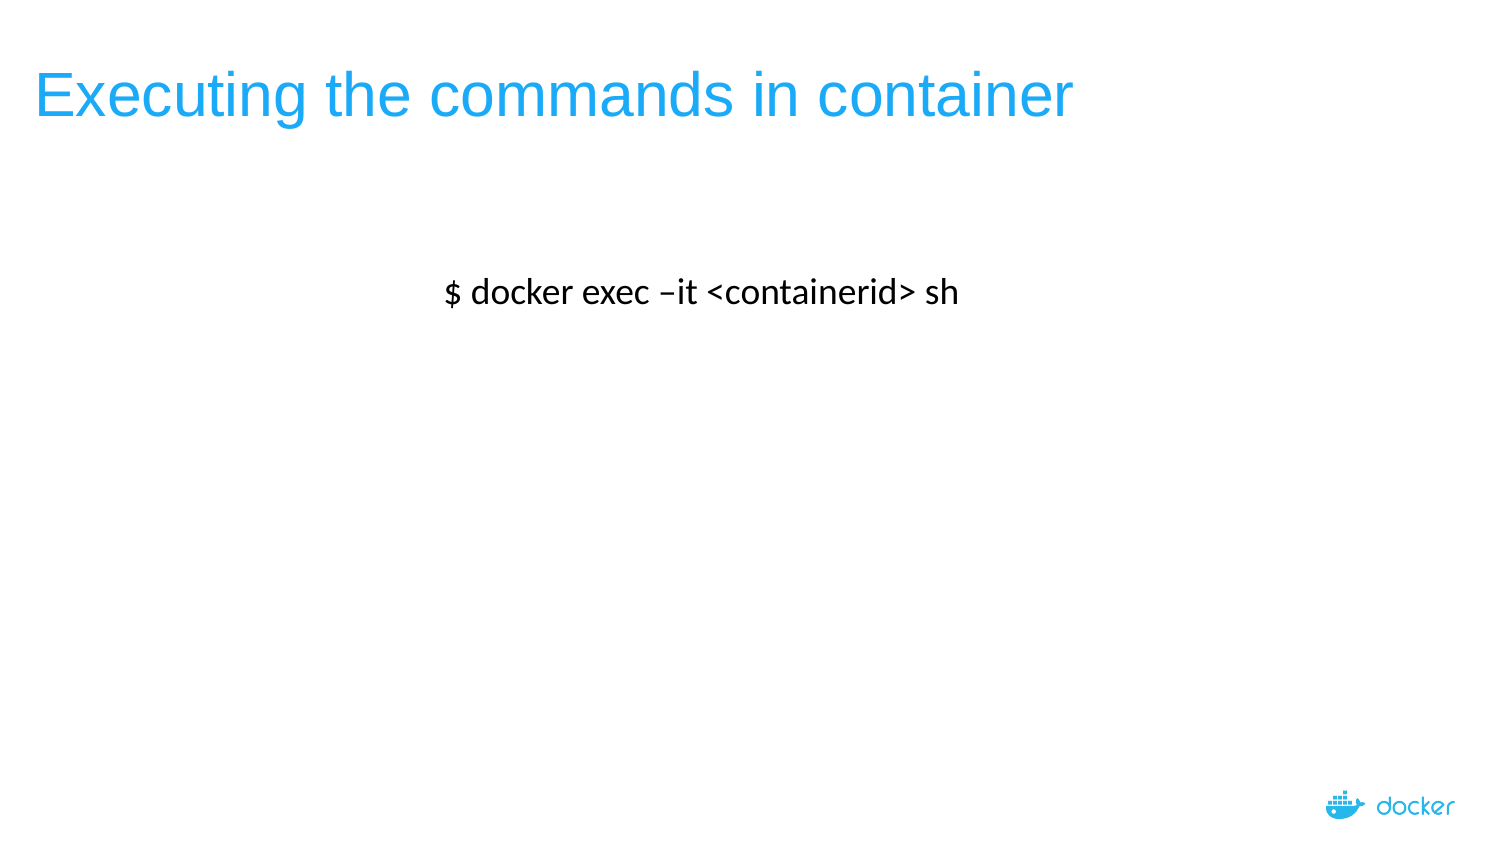

# Executing the commands in container
$ docker exec –it <containerid> sh